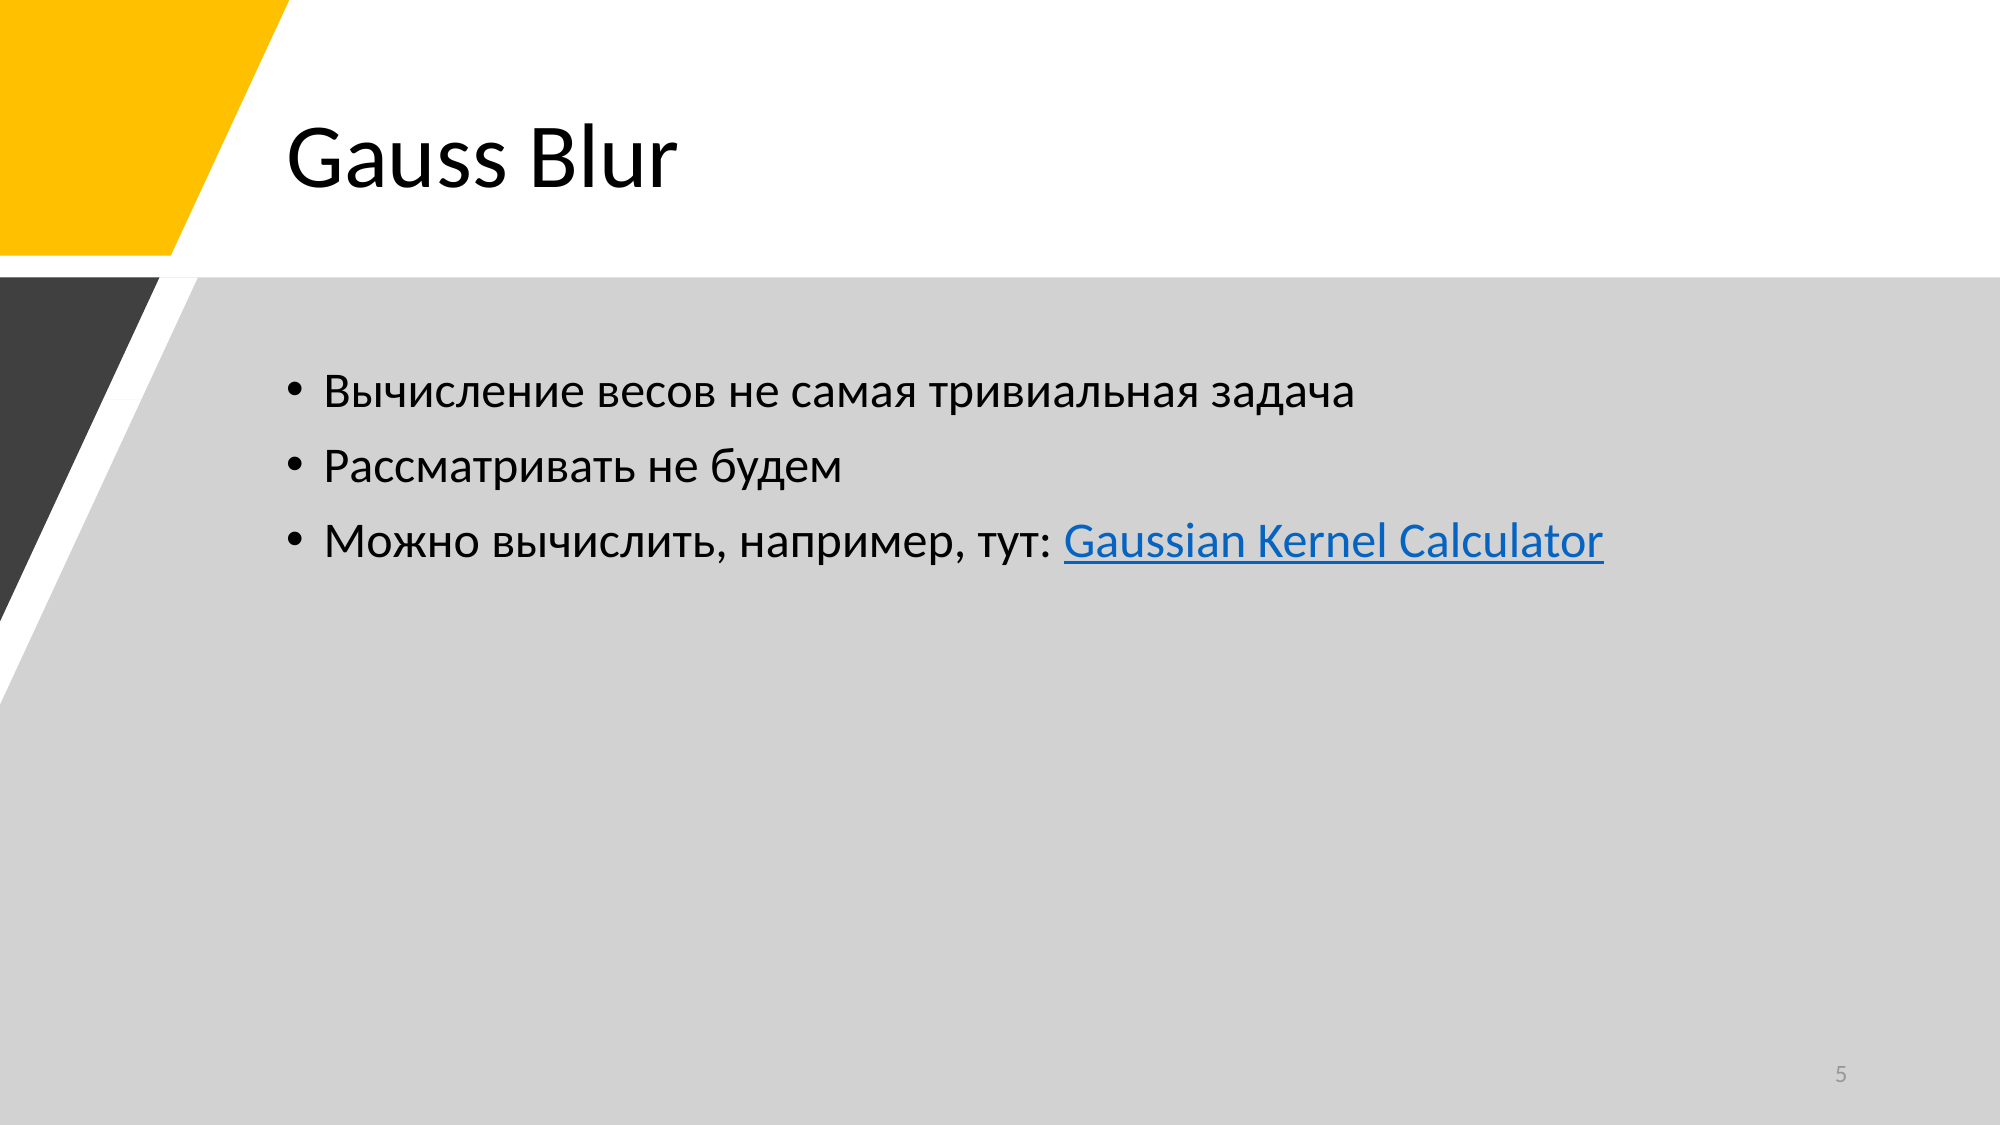

# Gauss Blur

Вычисление весов не самая тривиальная задача
Рассматривать не будем
Можно вычислить, например, тут: Gaussian Kernel Calculator
5